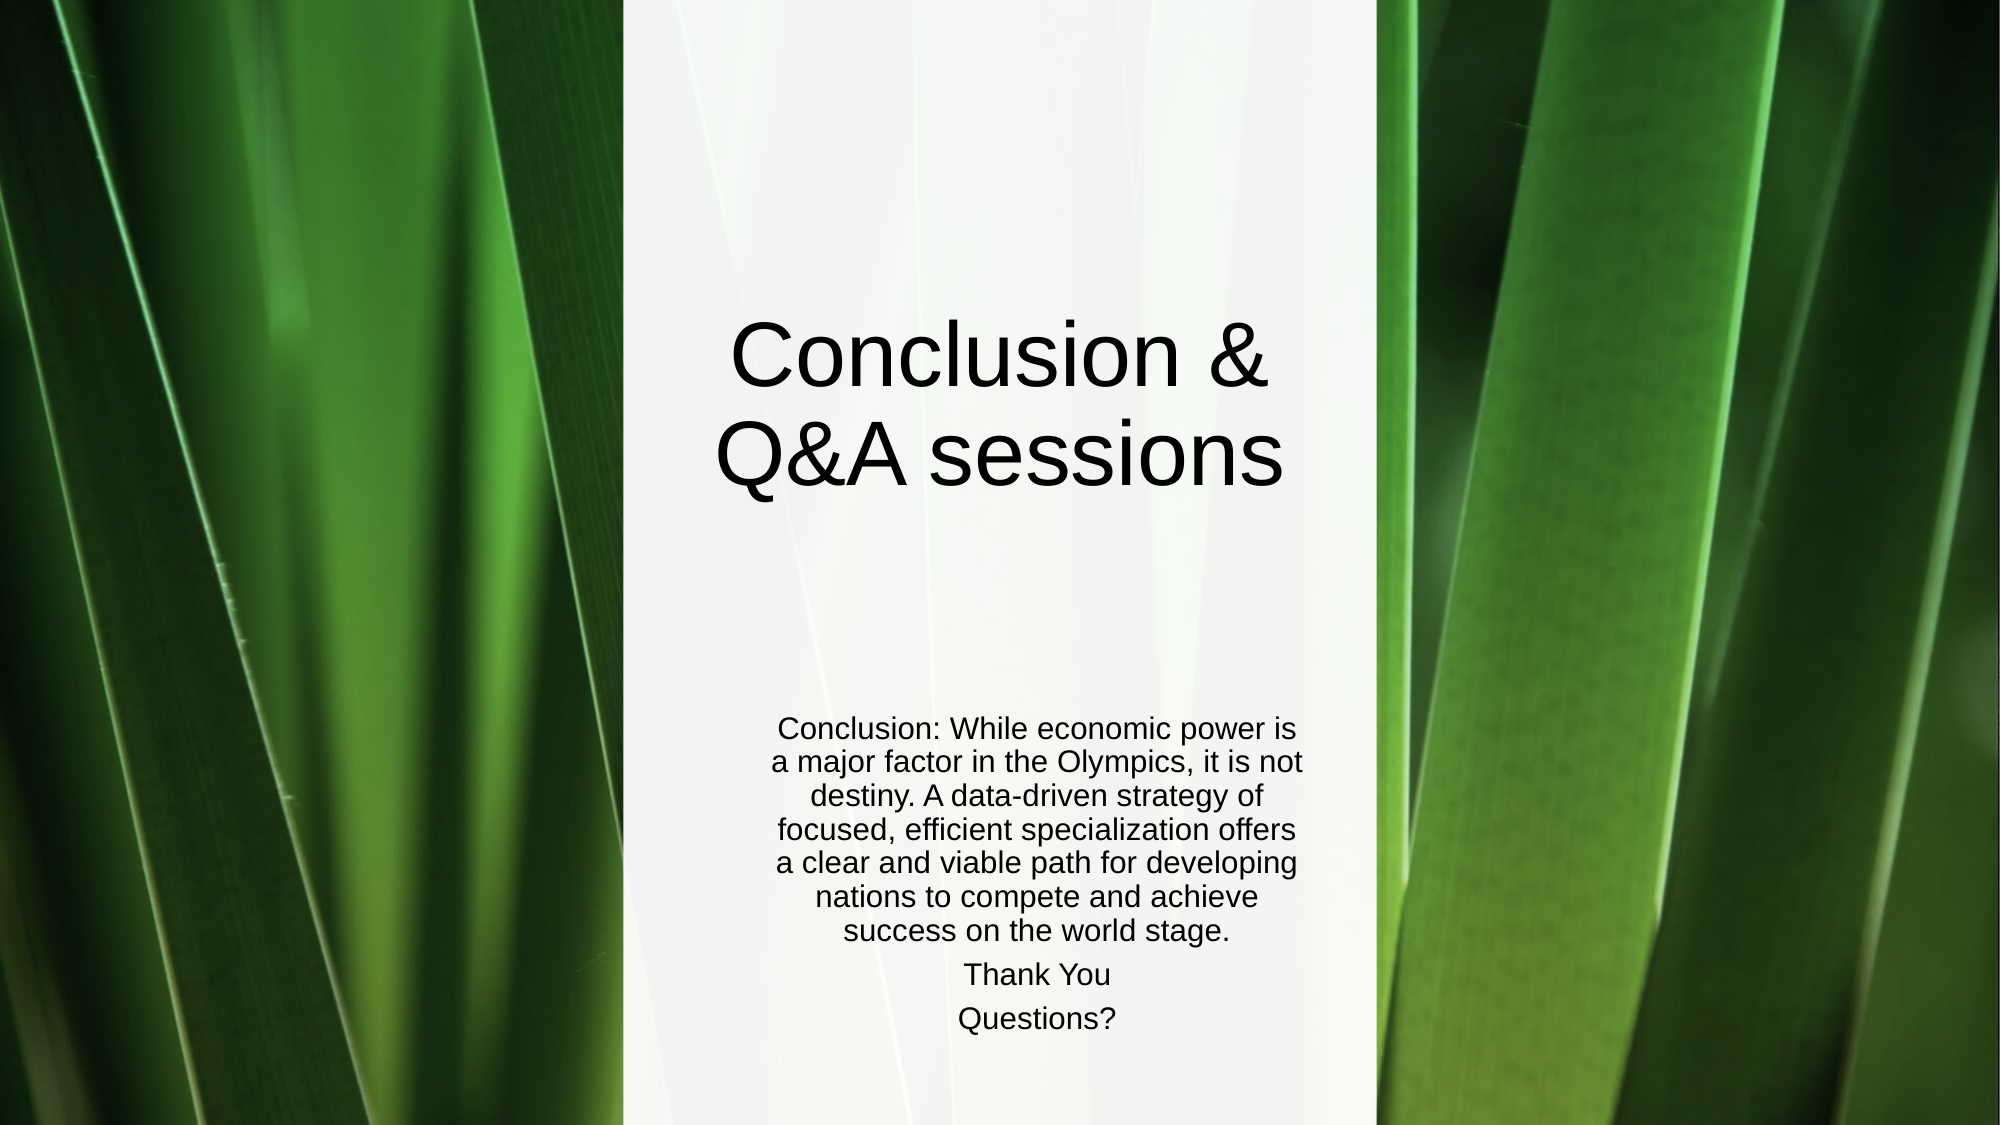

# Conclusion & Q&A sessions

Conclusion: While economic power is a major factor in the Olympics, it is not destiny. A data-driven strategy of focused, efficient specialization offers a clear and viable path for developing nations to compete and achieve success on the world stage.
Thank You
Questions?